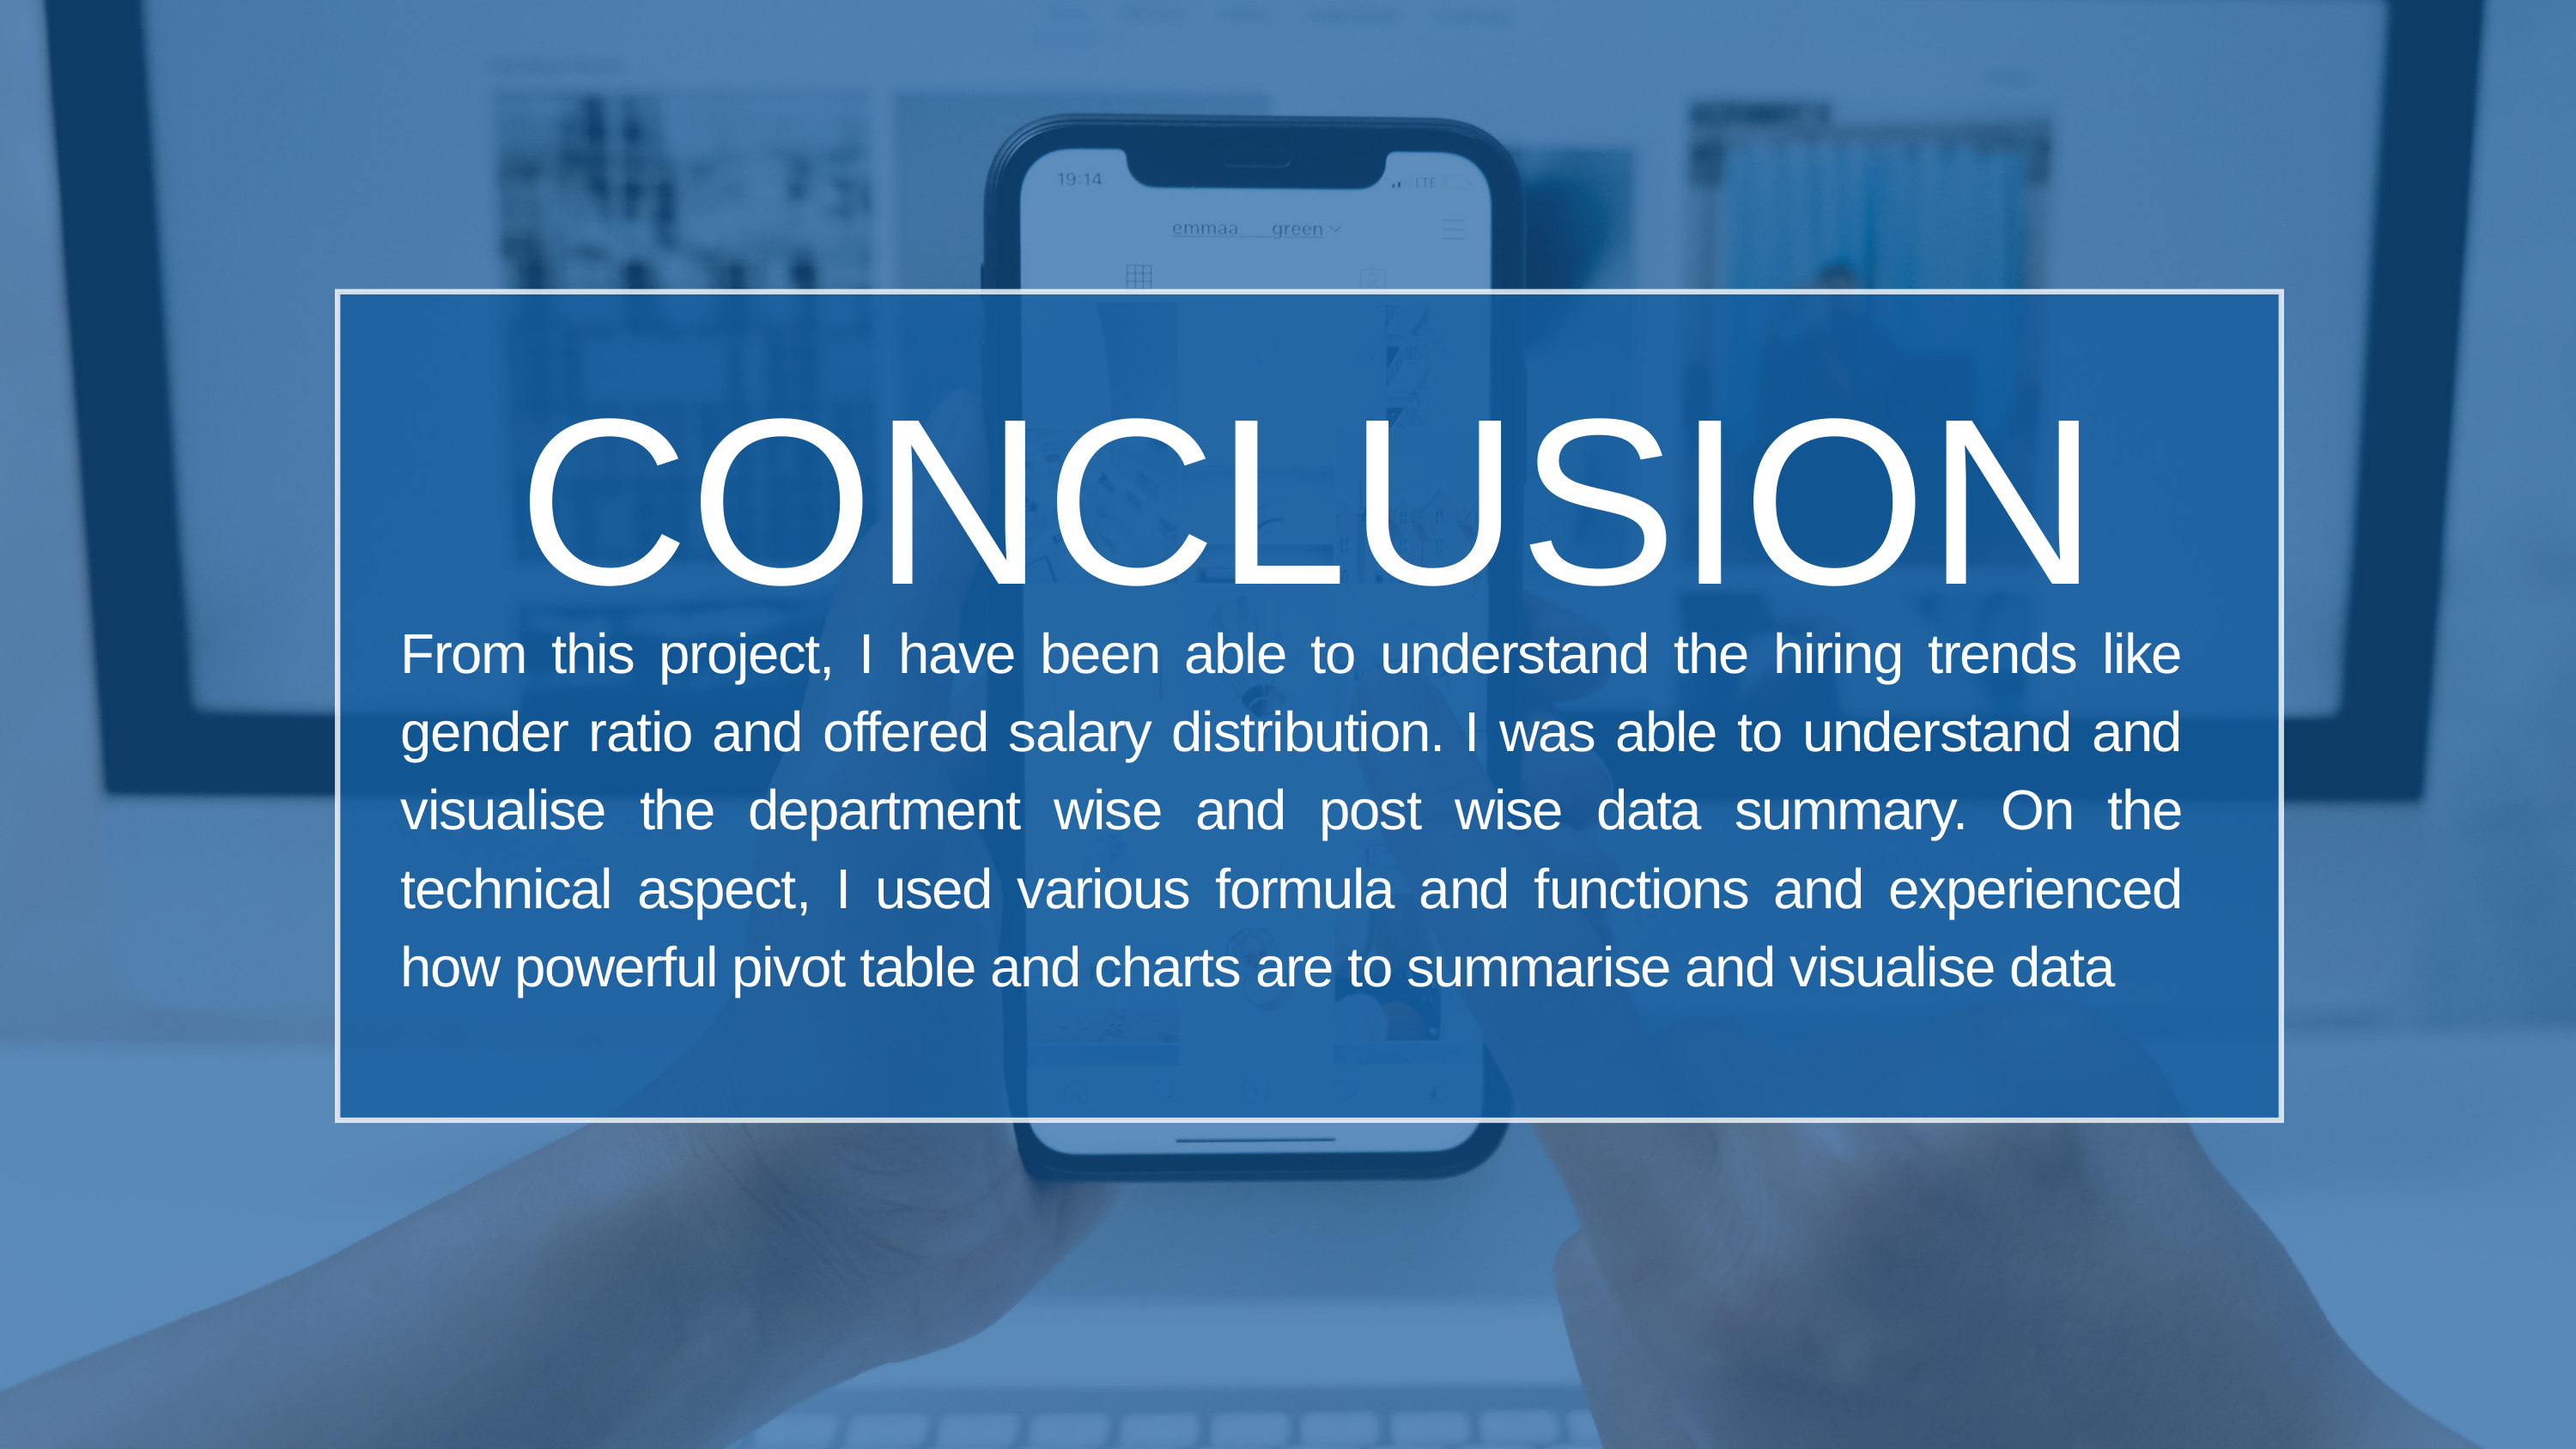

CONCLUSION
From this project, I have been able to understand the hiring trends like gender ratio and offered salary distribution. I was able to understand and visualise the department wise and post wise data summary. On the technical aspect, I used various formula and functions and experienced how powerful pivot table and charts are to summarise and visualise data